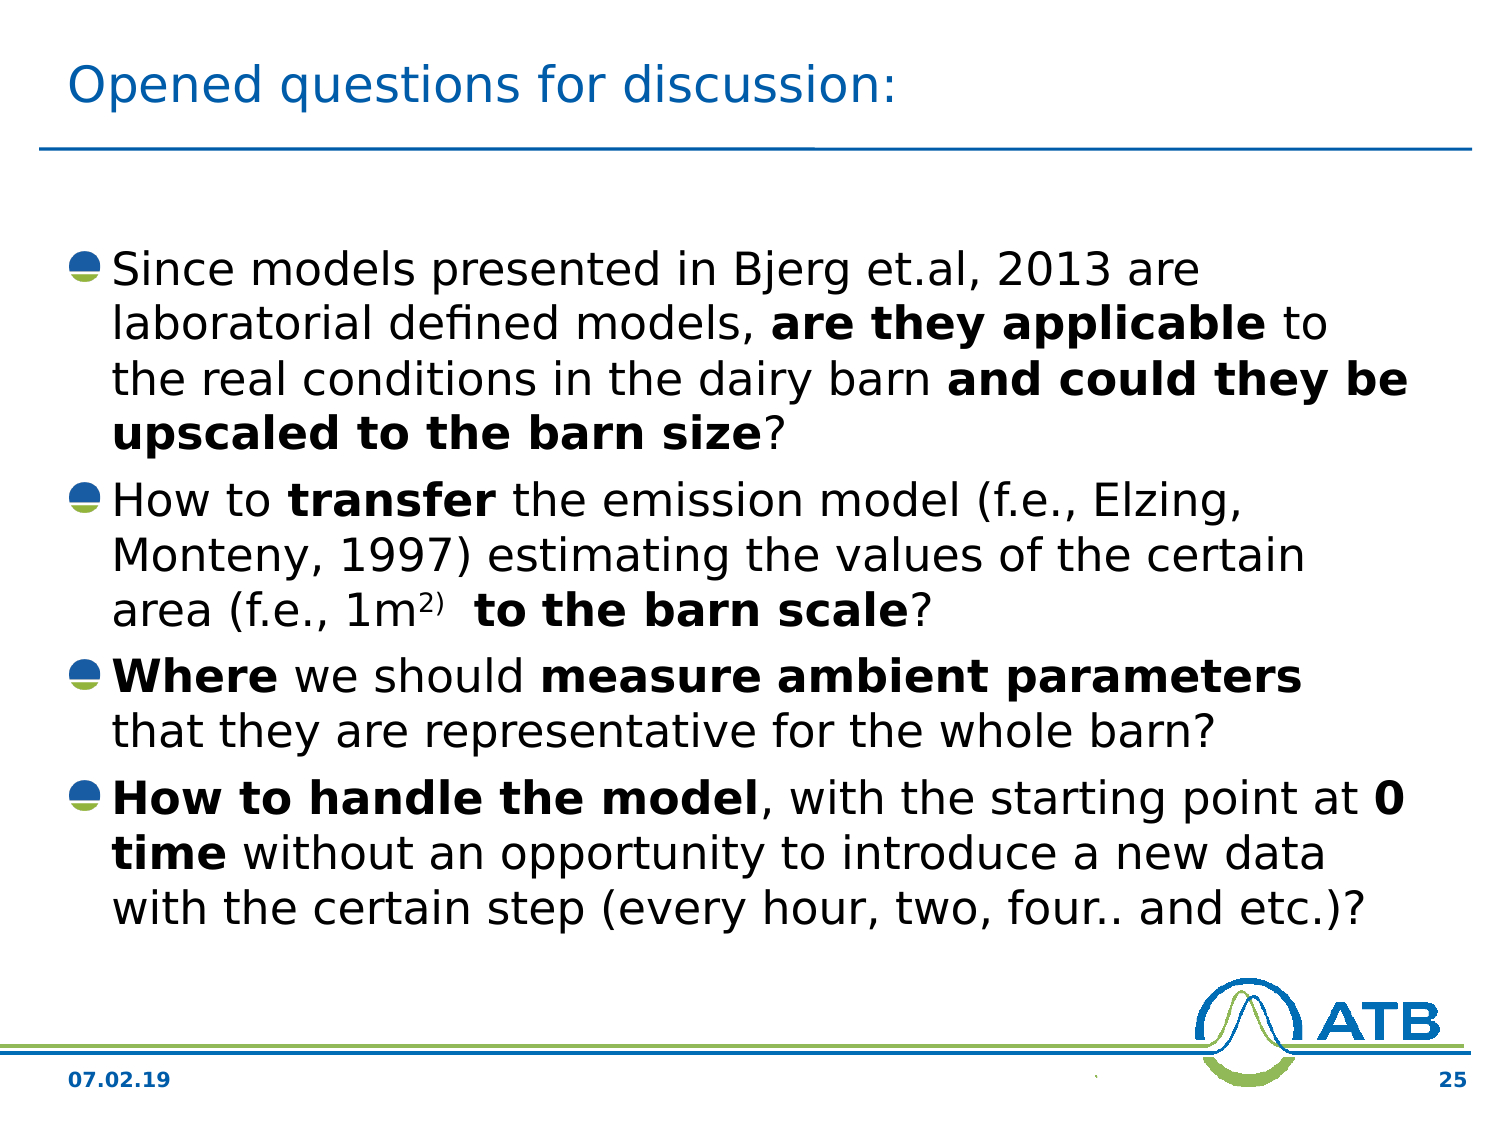

Opened questions for discussion:
Since models presented in Bjerg et.al, 2013 are laboratorial defined models, are they applicable to the real conditions in the dairy barn and could they be upscaled to the barn size?
How to transfer the emission model (f.e., Elzing, Monteny, 1997) estimating the values of the certain area (f.e., 1m2)  to the barn scale?
Where we should measure ambient parameters that they are representative for the whole barn?
How to handle the model, with the starting point at 0 time without an opportunity to introduce a new data with the certain step (every hour, two, four.. and etc.)?

07.02.19
25